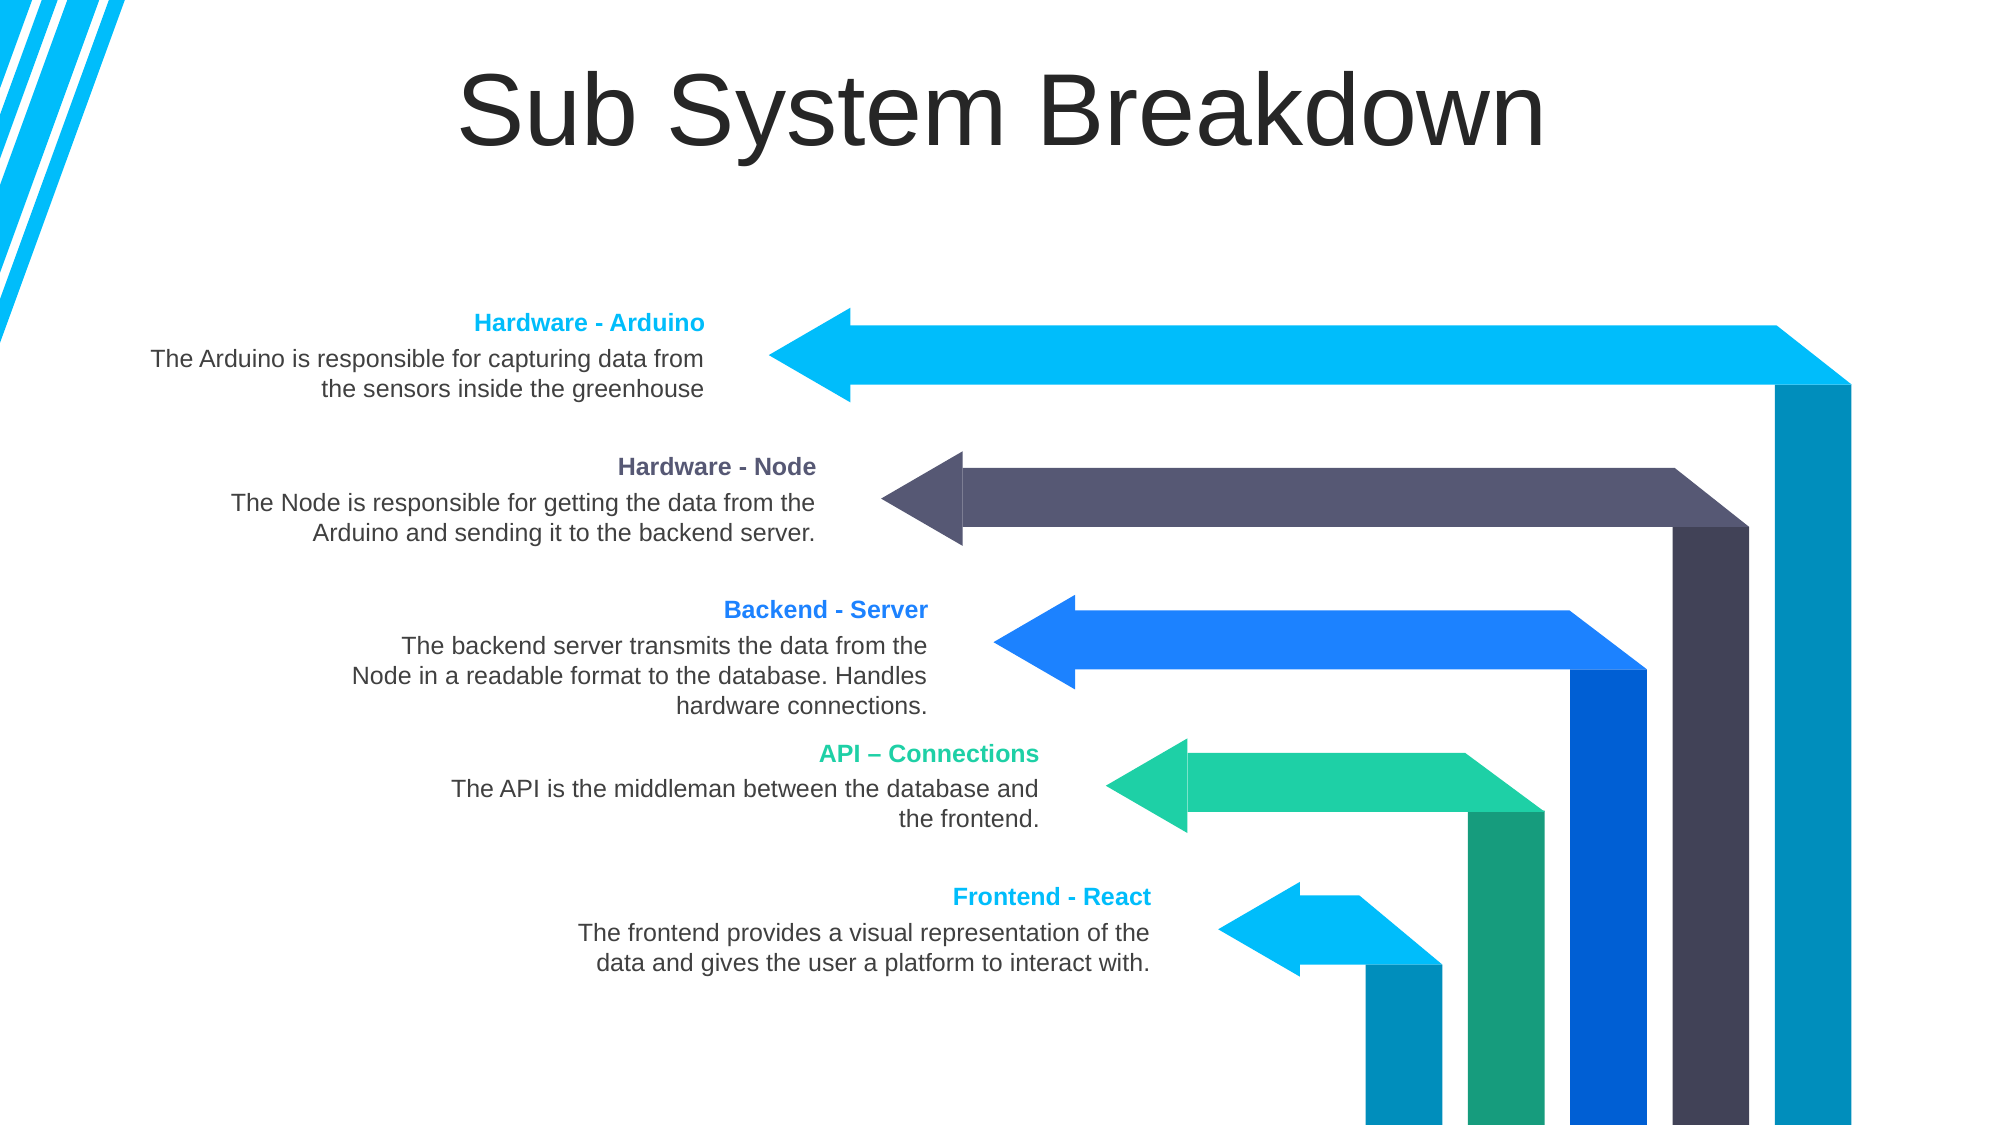

Sub System Breakdown
Hardware - Arduino
The Arduino is responsible for capturing data from the sensors inside the greenhouse

Hardware - Node
The Node is responsible for getting the data from the Arduino and sending it to the backend server.

Backend - Server
The backend server transmits the data from the Node in a readable format to the database. Handles hardware connections.

API – Connections
The API is the middleman between the database and the frontend.

Frontend - React
The frontend provides a visual representation of the data and gives the user a platform to interact with.